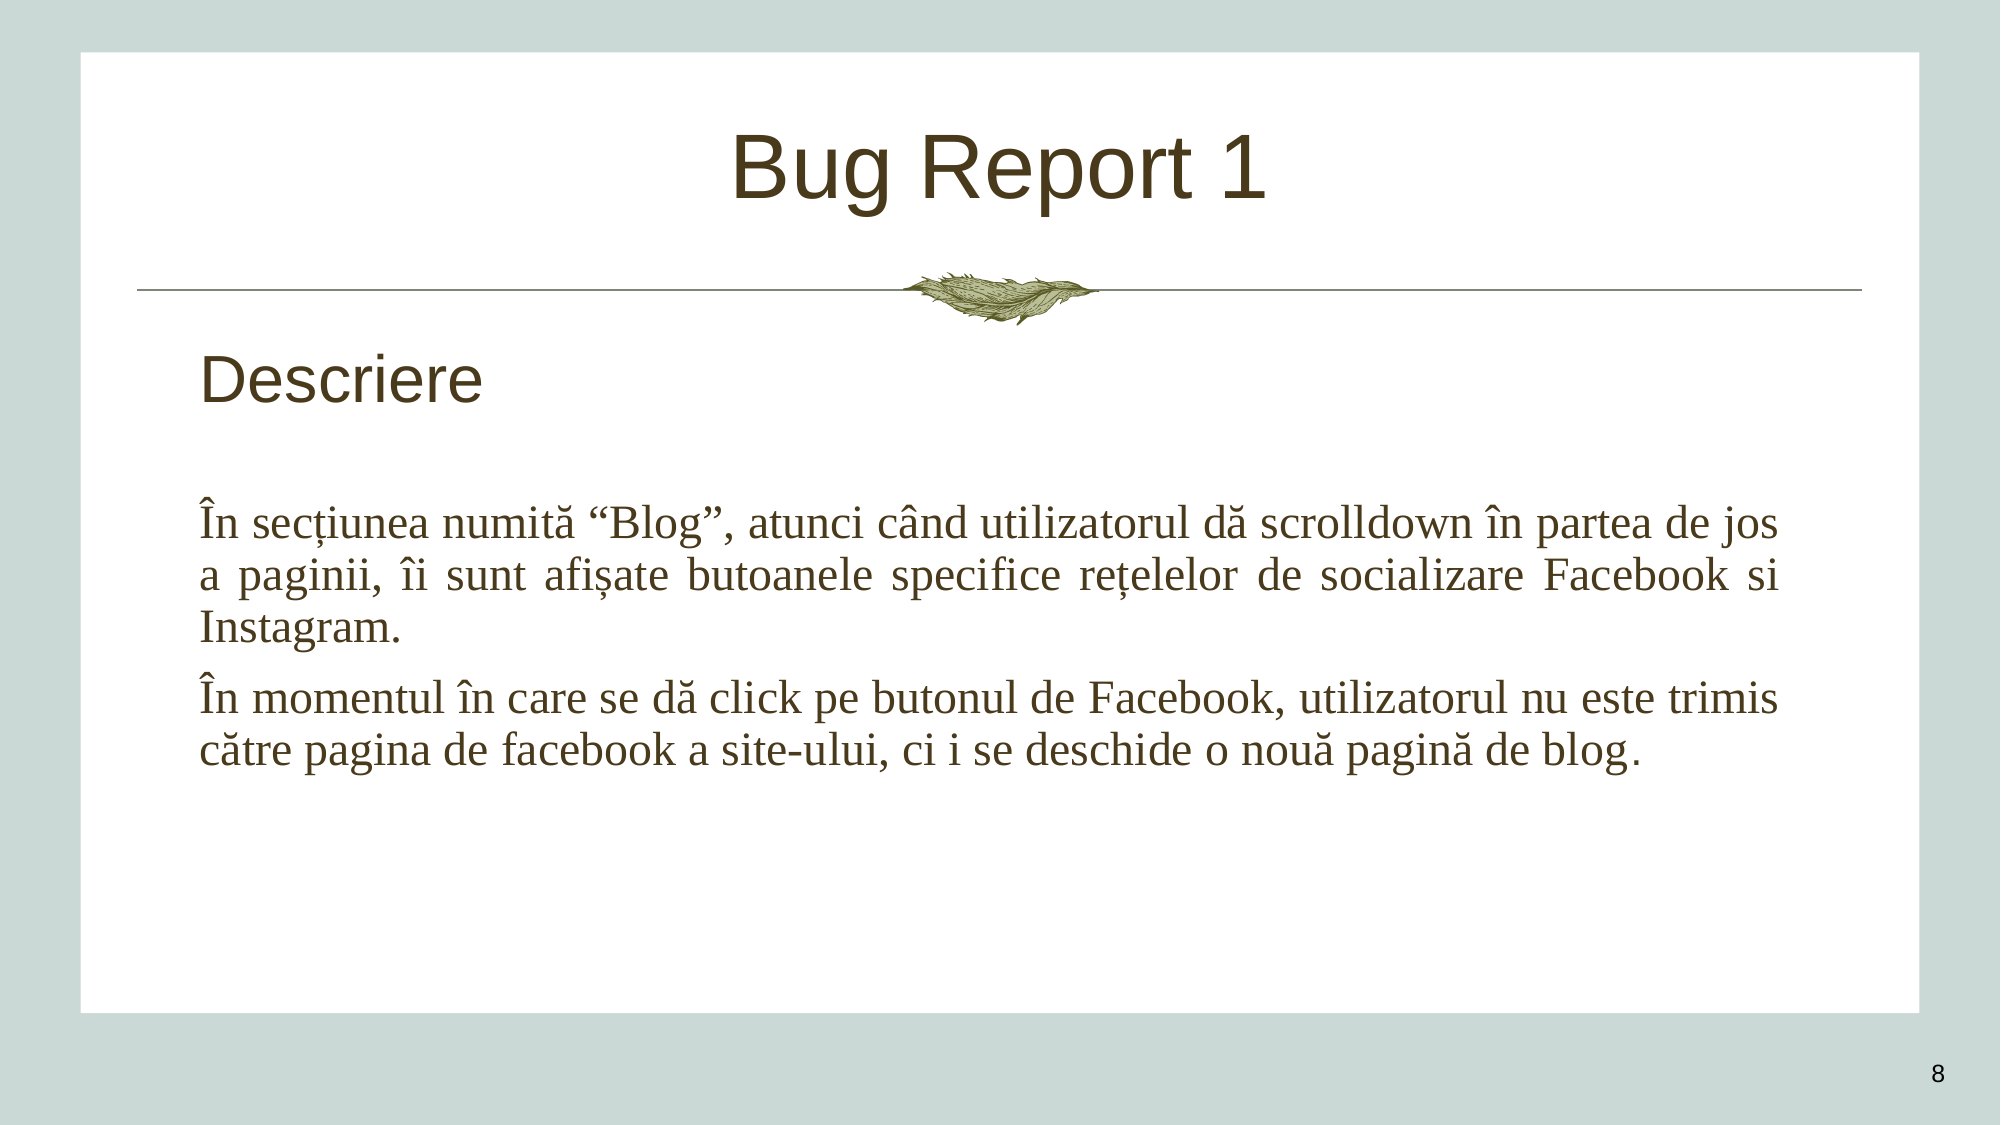

# Bug Report 1
Descriere

În secțiunea numită “Blog”, atunci când utilizatorul dă scrolldown în partea de jos a paginii, îi sunt afișate butoanele specifice rețelelor de socializare Facebook si Instagram.
În momentul în care se dă click pe butonul de Facebook, utilizatorul nu este trimis către pagina de facebook a site-ului, ci i se deschide o nouă pagină de blog.
8